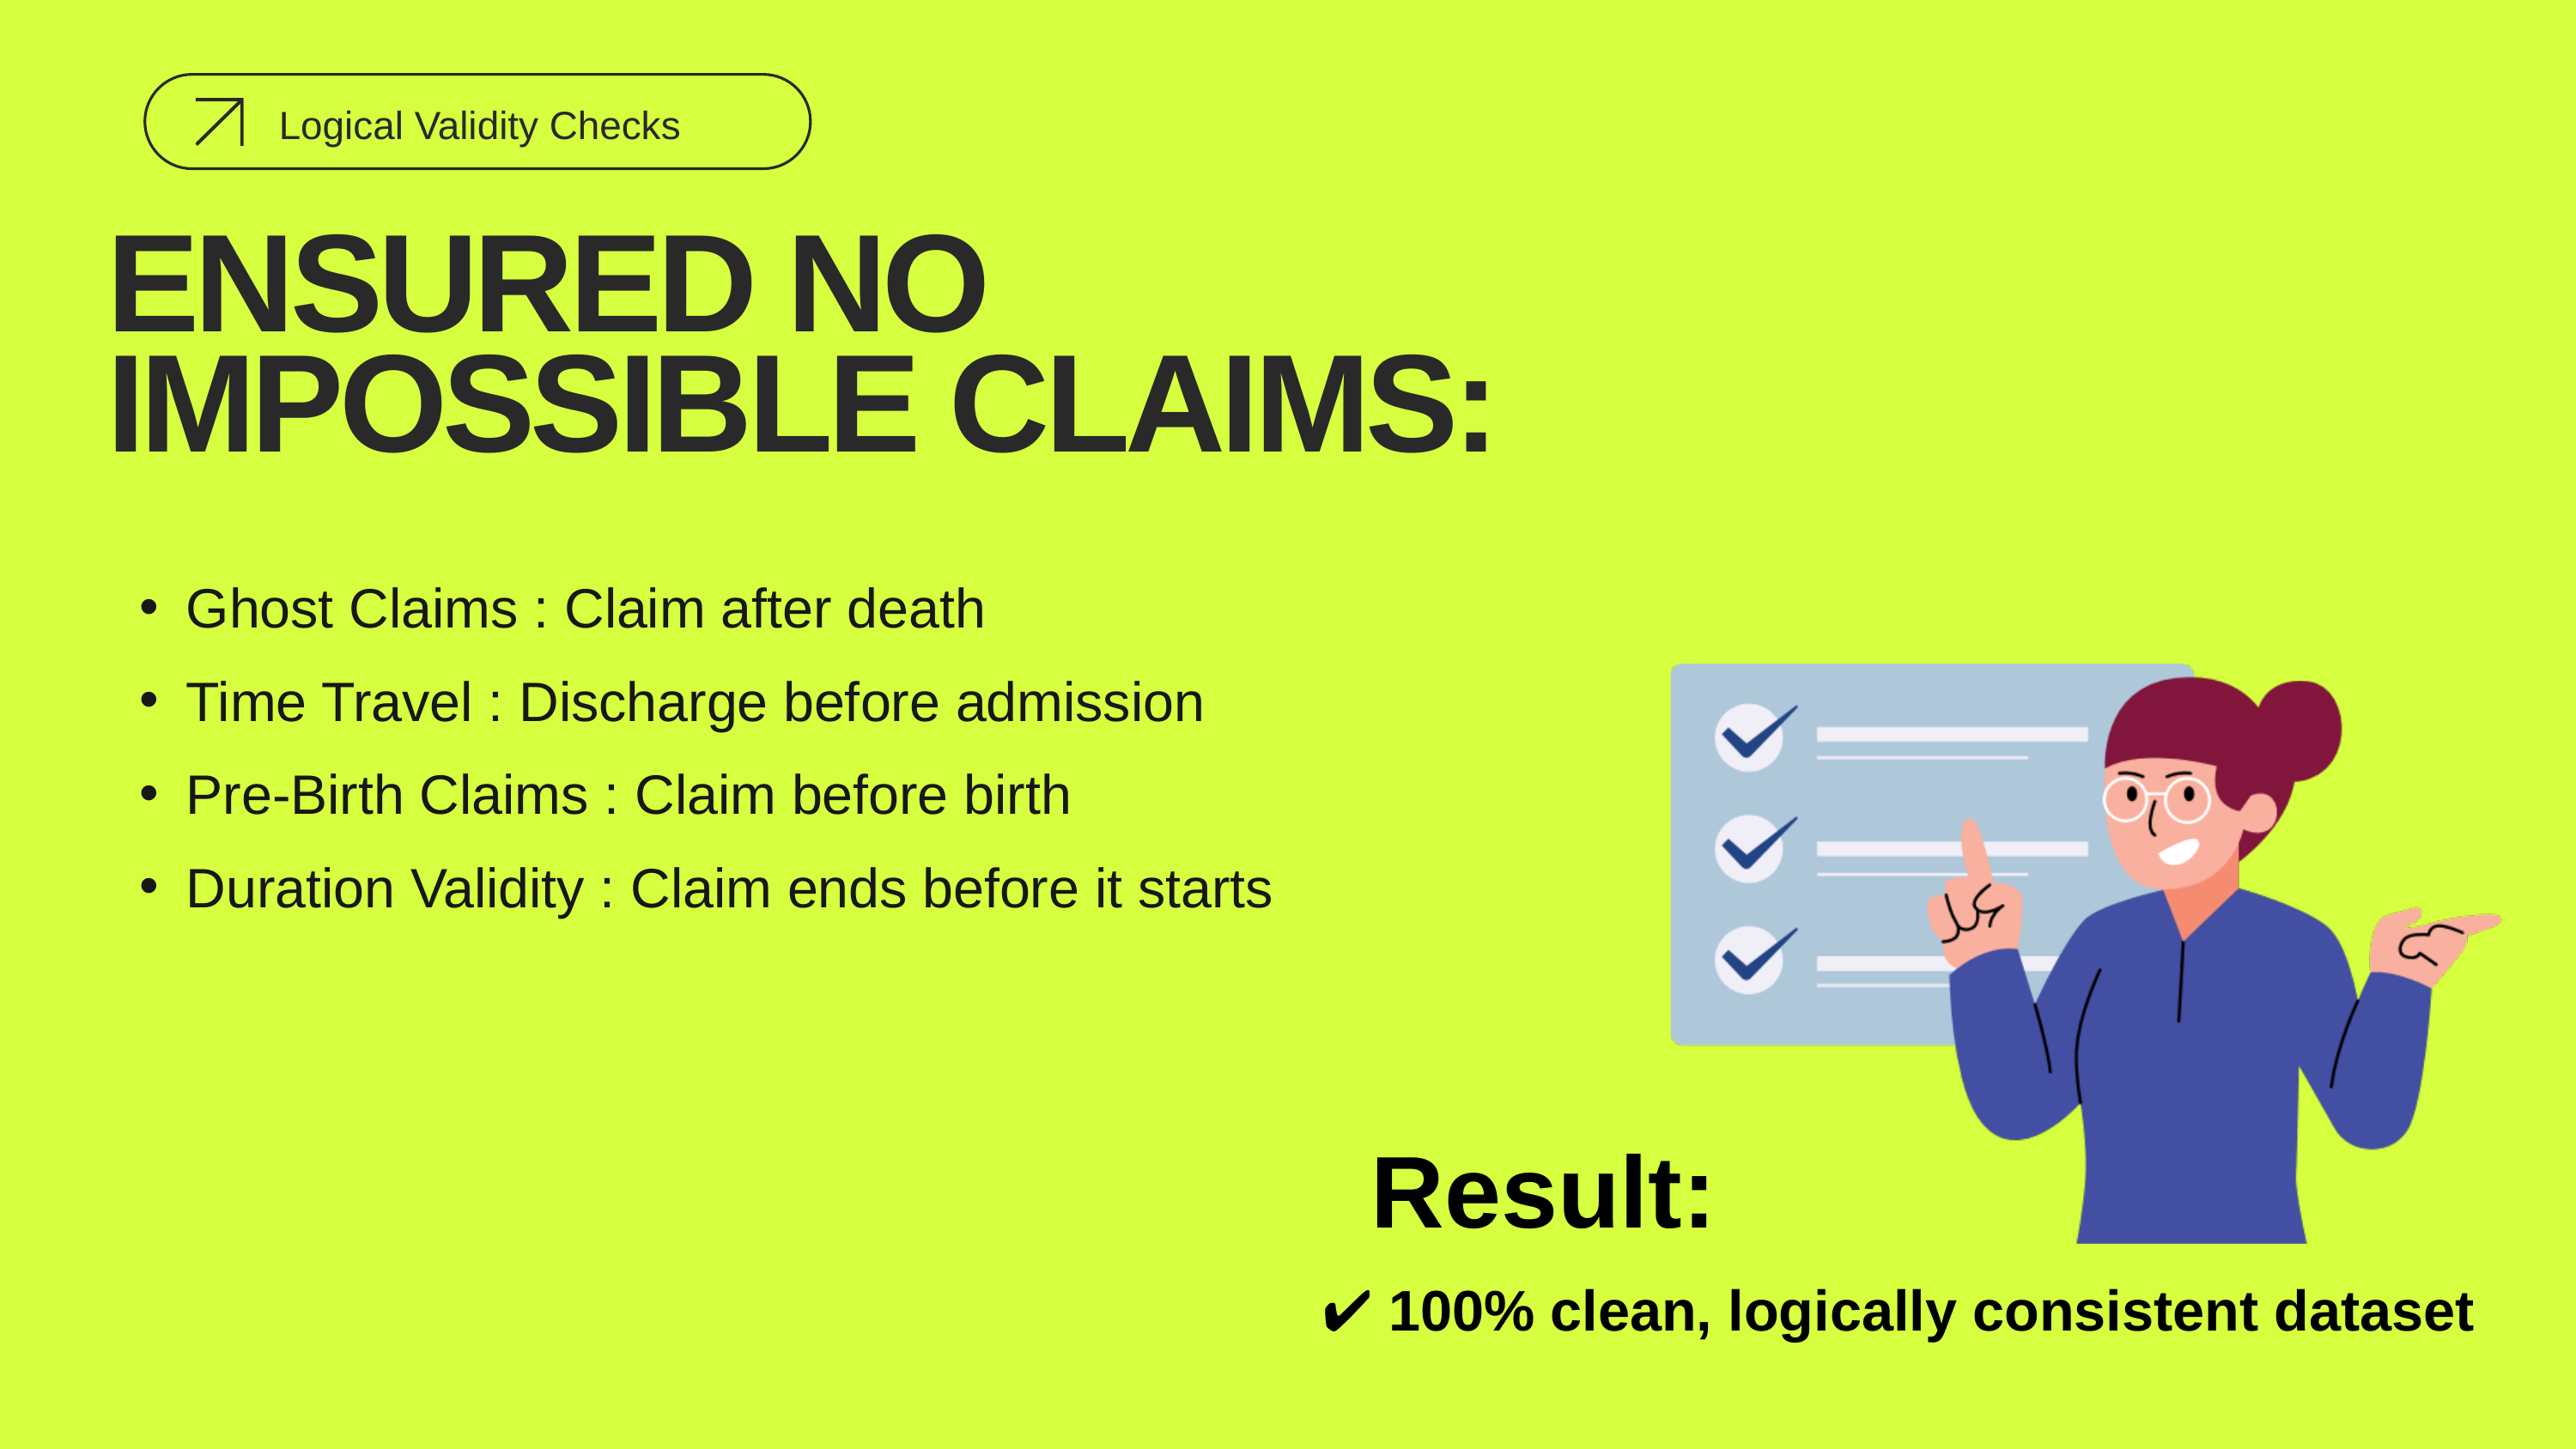

Logical Validity Checks

ENSURED NO IMPOSSIBLE CLAIMS:
Ghost Claims : Claim after death
Time Travel : Discharge before admission
Pre-Birth Claims : Claim before birth
Duration Validity : Claim ends before it starts

Result:
✔ 100% clean, logically consistent dataset